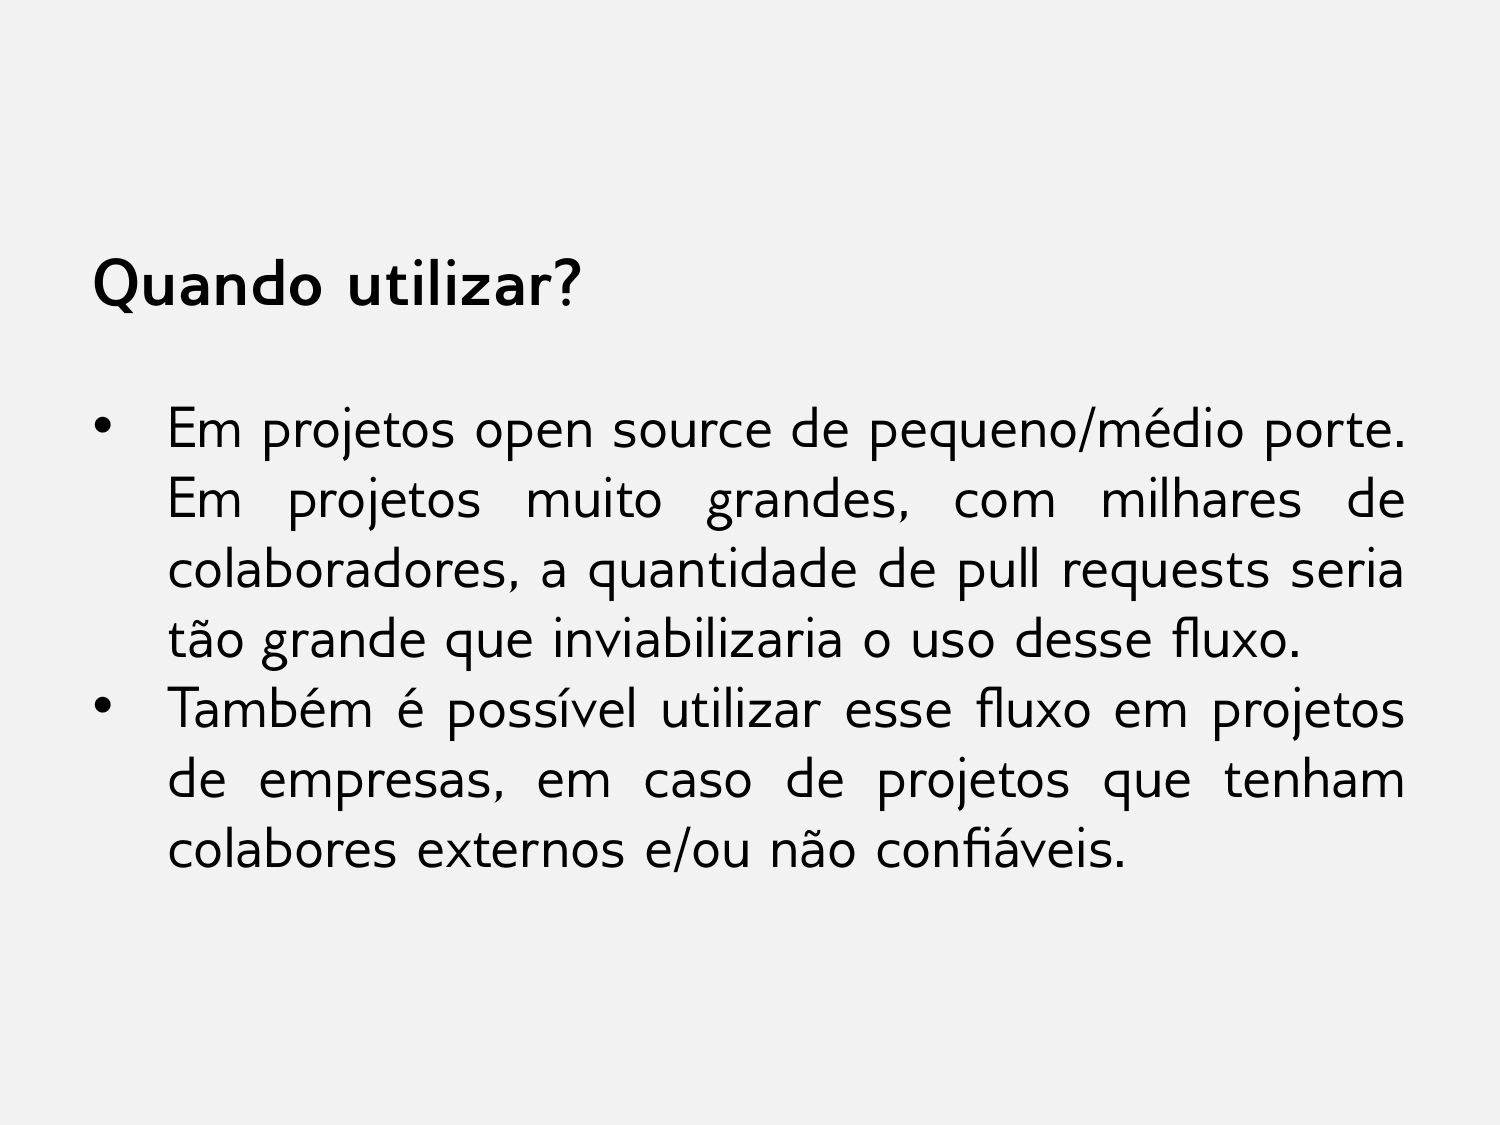

Quando utilizar?

Em projetos open source de pequeno/médio porte. Em projetos muito grandes, com milhares de colaboradores, a quantidade de pull requests seria tão grande que inviabilizaria o uso desse fluxo.
Também é possível utilizar esse fluxo em projetos de empresas, em caso de projetos que tenham colabores externos e/ou não confiáveis.